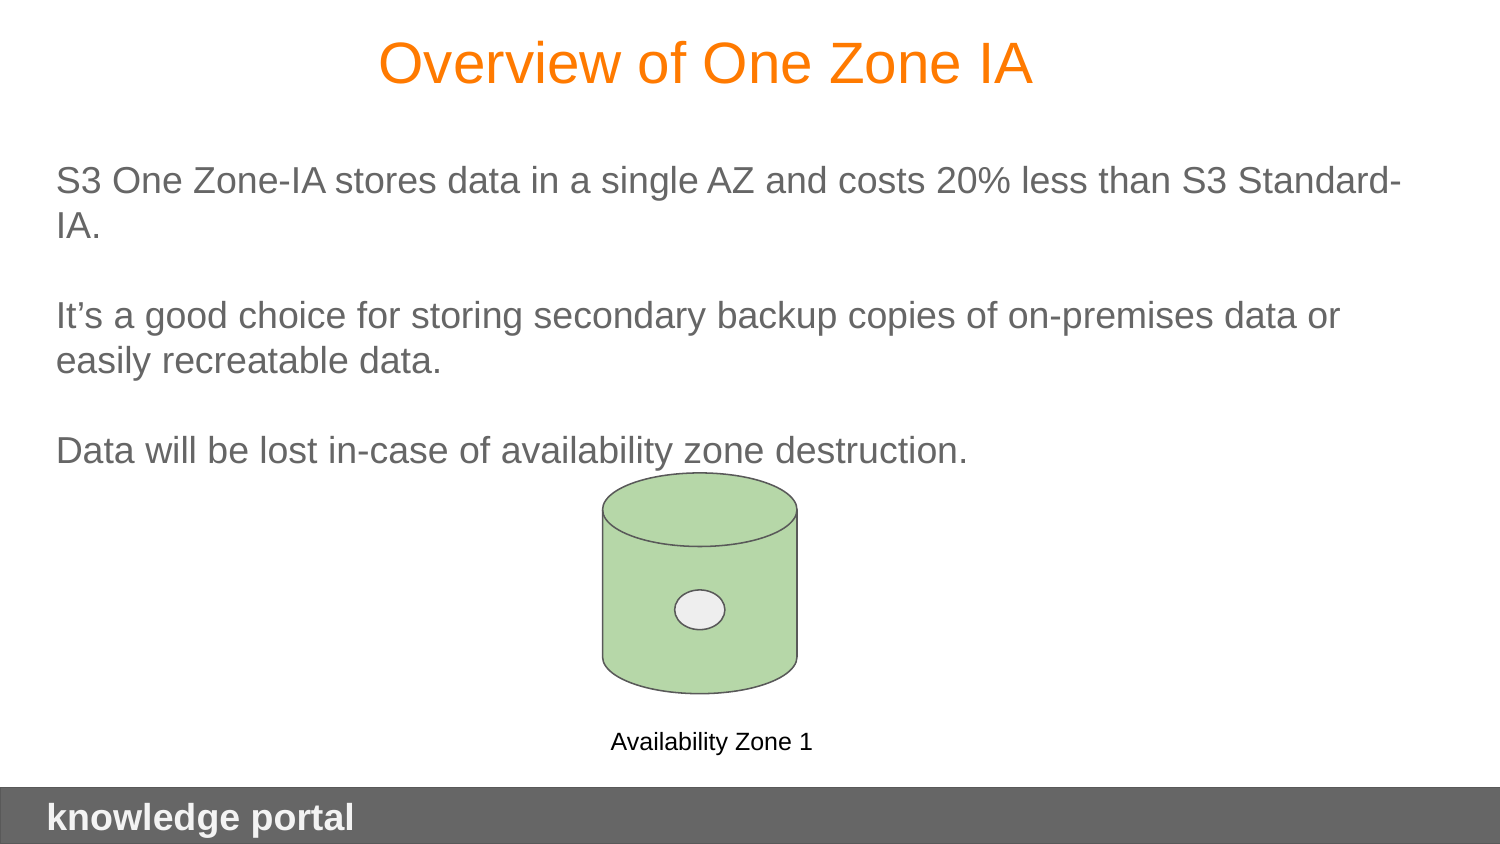

Overview of One Zone IA

S3 One Zone-IA stores data in a single AZ and costs 20% less than S3 Standard-IA.

It’s a good choice for storing secondary backup copies of on-premises data or easily recreatable data.

Data will be lost in-case of availability zone destruction.

     Availability Zone 1
   knowledge portal